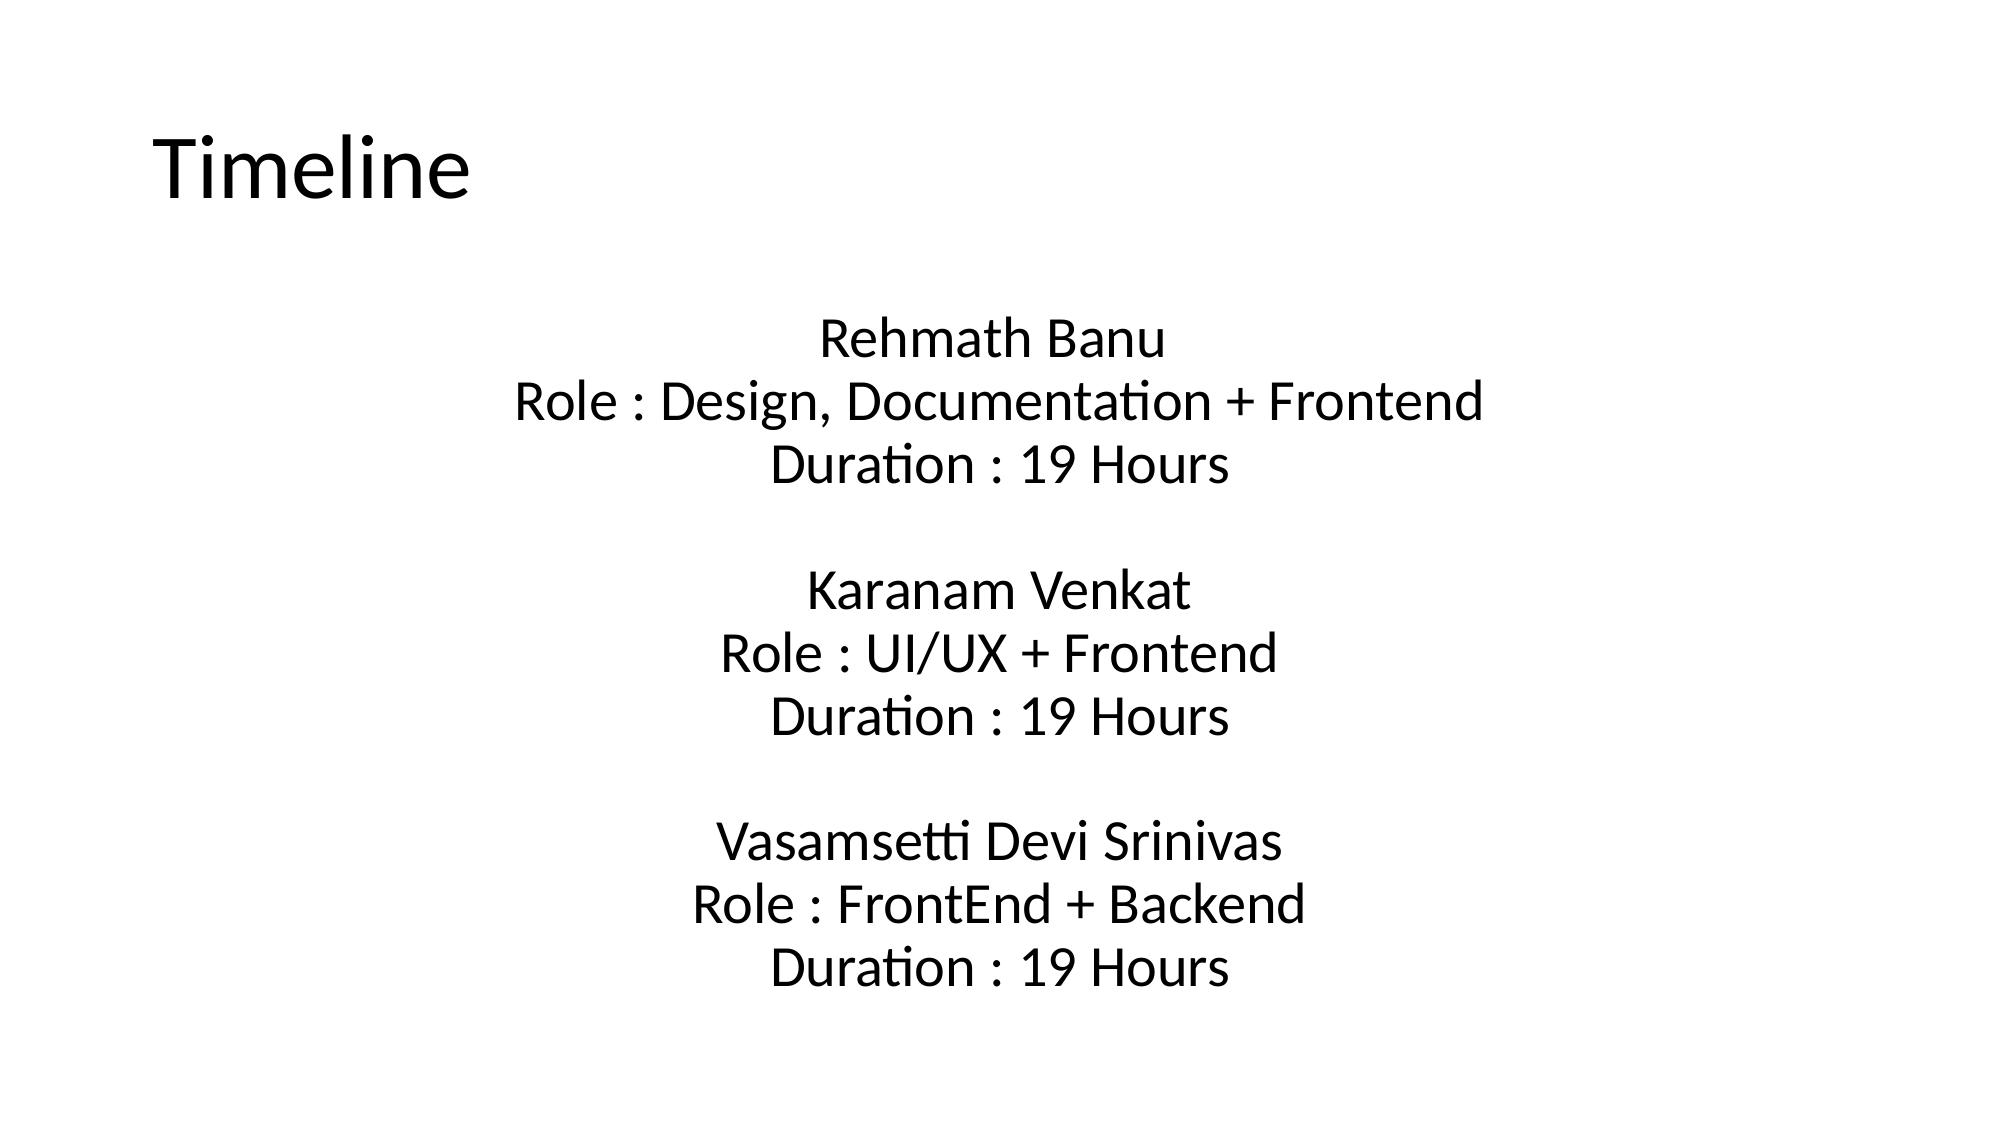

# Timeline
Rehmath Banu
Role : Design, Documentation + Frontend
Duration : 19 Hours

Karanam Venkat
Role : UI/UX + Frontend
Duration : 19 Hours

Vasamsetti Devi Srinivas
Role : FrontEnd + Backend
Duration : 19 Hours